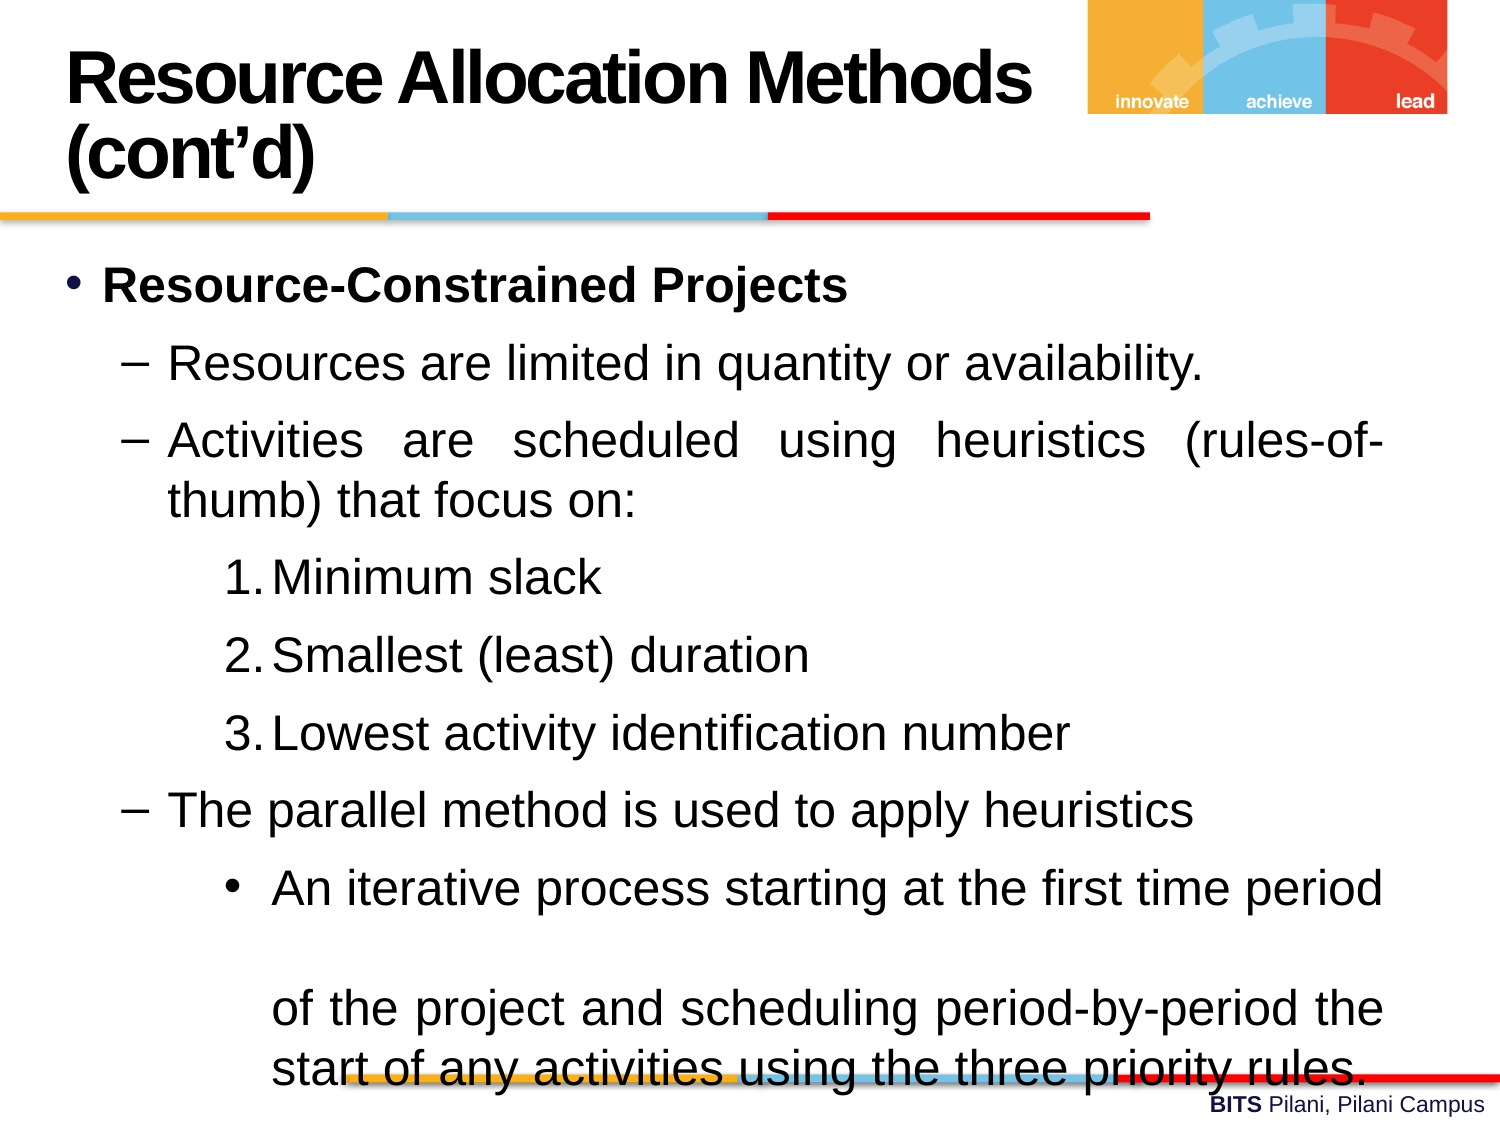

Resource Allocation Methods (cont’d)
Resource-Constrained Projects
Resources are limited in quantity or availability.
Activities are scheduled using heuristics (rules-of-thumb) that focus on:
Minimum slack
Smallest (least) duration
Lowest activity identification number
The parallel method is used to apply heuristics
An iterative process starting at the first time period
of the project and scheduling period-by-period the start of any activities using the three priority rules.